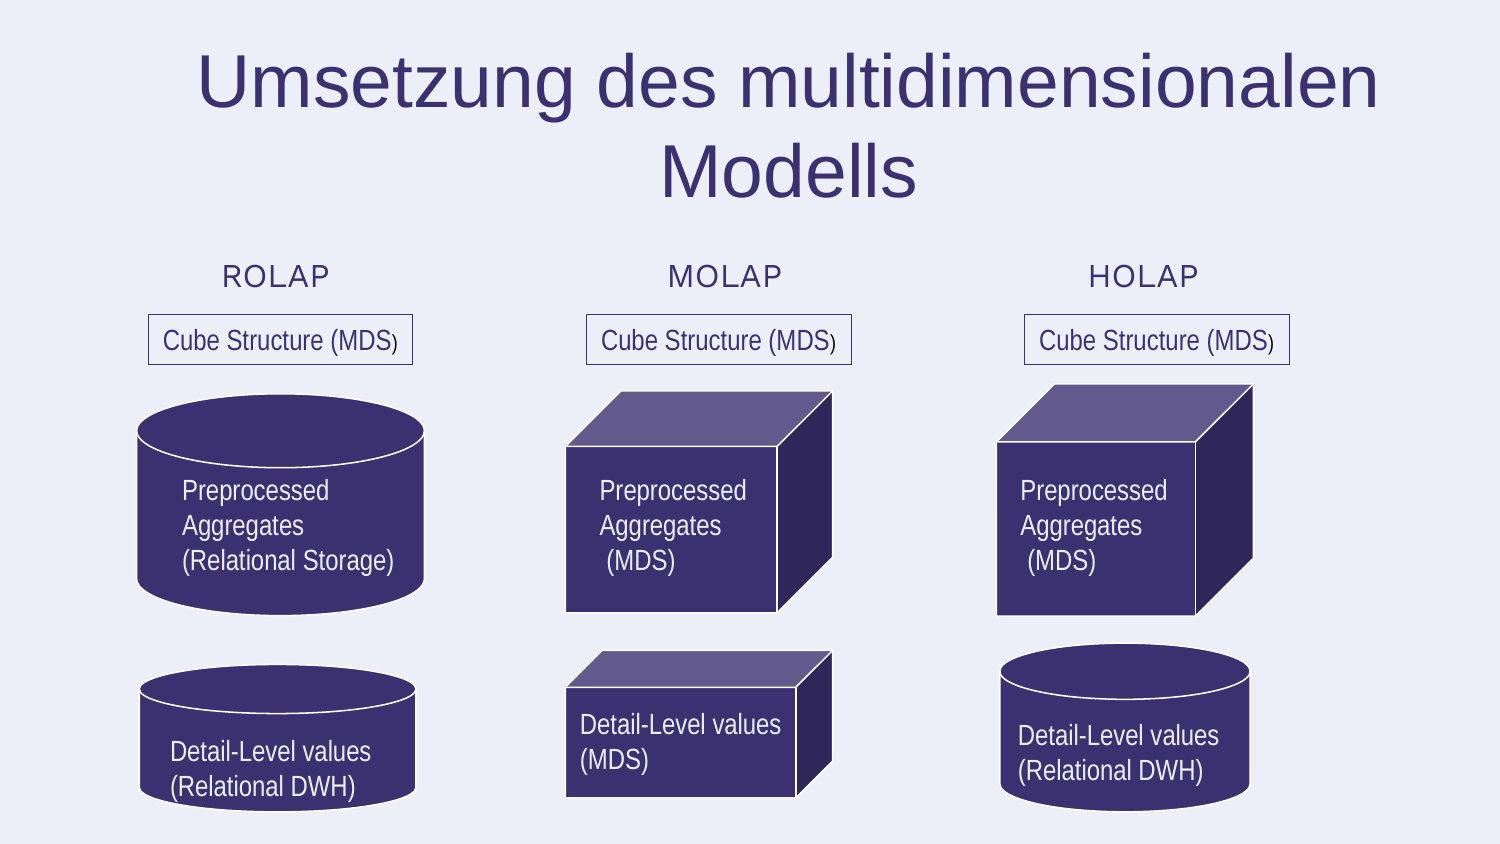

# Umsetzung des multidimensionalen Modells
ROLAP
MOLAP
HOLAP
Cube Structure (MDS)
Cube Structure (MDS)
Cube Structure (MDS)

Preprocessed Aggregates
 (MDS)

Preprocessed Aggregates
 (MDS)

Preprocessed Aggregates (Relational Storage)

Detail-Level values (Relational DWH)

Detail-Level values (MDS)

Detail-Level values (Relational DWH)